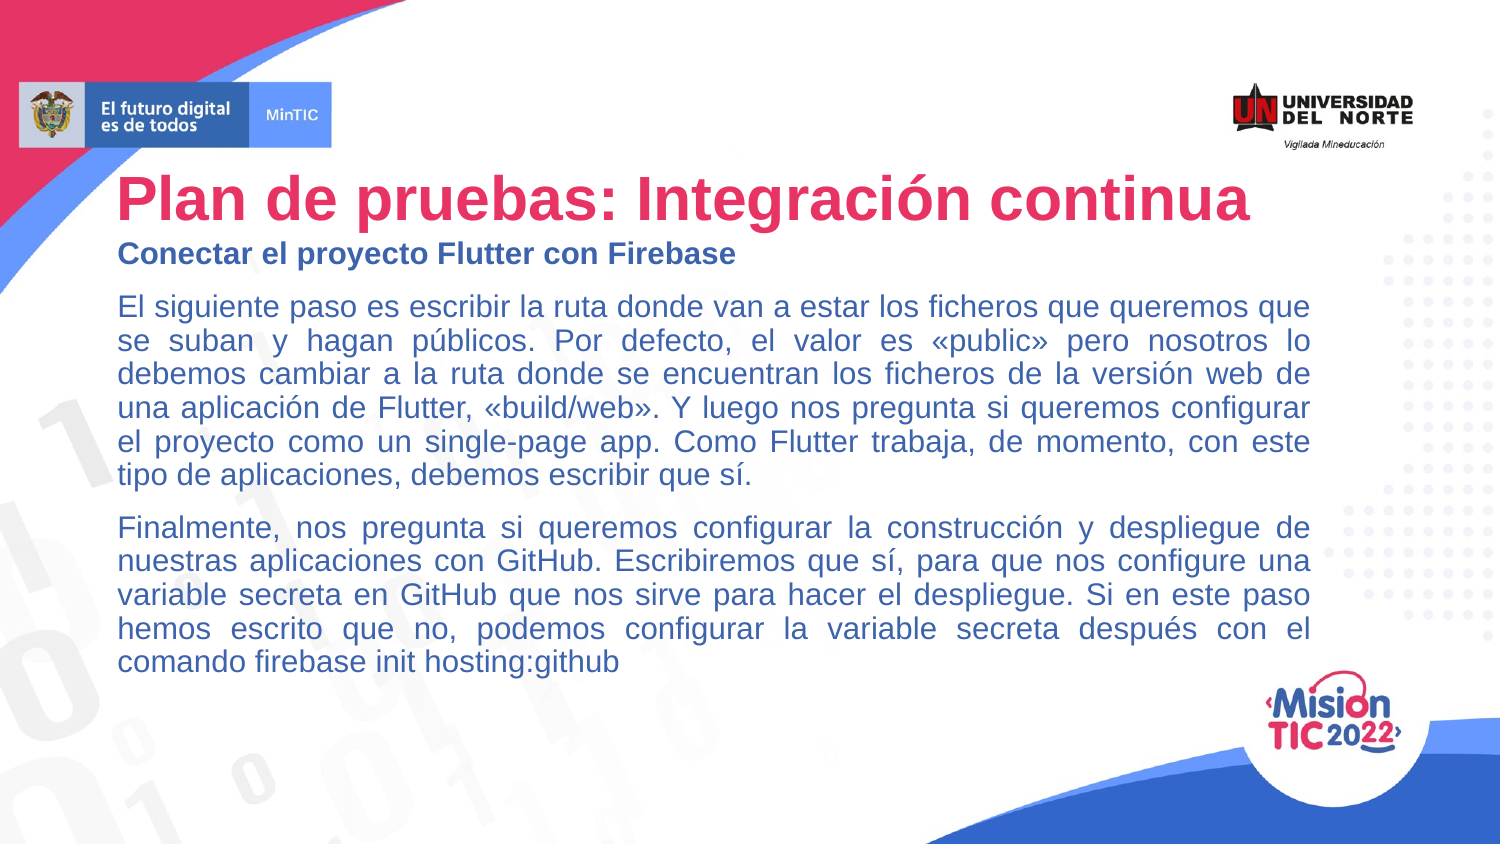

Plan de pruebas: Integración continua
Conectar el proyecto Flutter con Firebase
El siguiente paso es escribir la ruta donde van a estar los ficheros que queremos que se suban y hagan públicos. Por defecto, el valor es «public» pero nosotros lo debemos cambiar a la ruta donde se encuentran los ficheros de la versión web de una aplicación de Flutter, «build/web». Y luego nos pregunta si queremos configurar el proyecto como un single-page app. Como Flutter trabaja, de momento, con este tipo de aplicaciones, debemos escribir que sí.
Finalmente, nos pregunta si queremos configurar la construcción y despliegue de nuestras aplicaciones con GitHub. Escribiremos que sí, para que nos configure una variable secreta en GitHub que nos sirve para hacer el despliegue. Si en este paso hemos escrito que no, podemos configurar la variable secreta después con el comando firebase init hosting:github

.